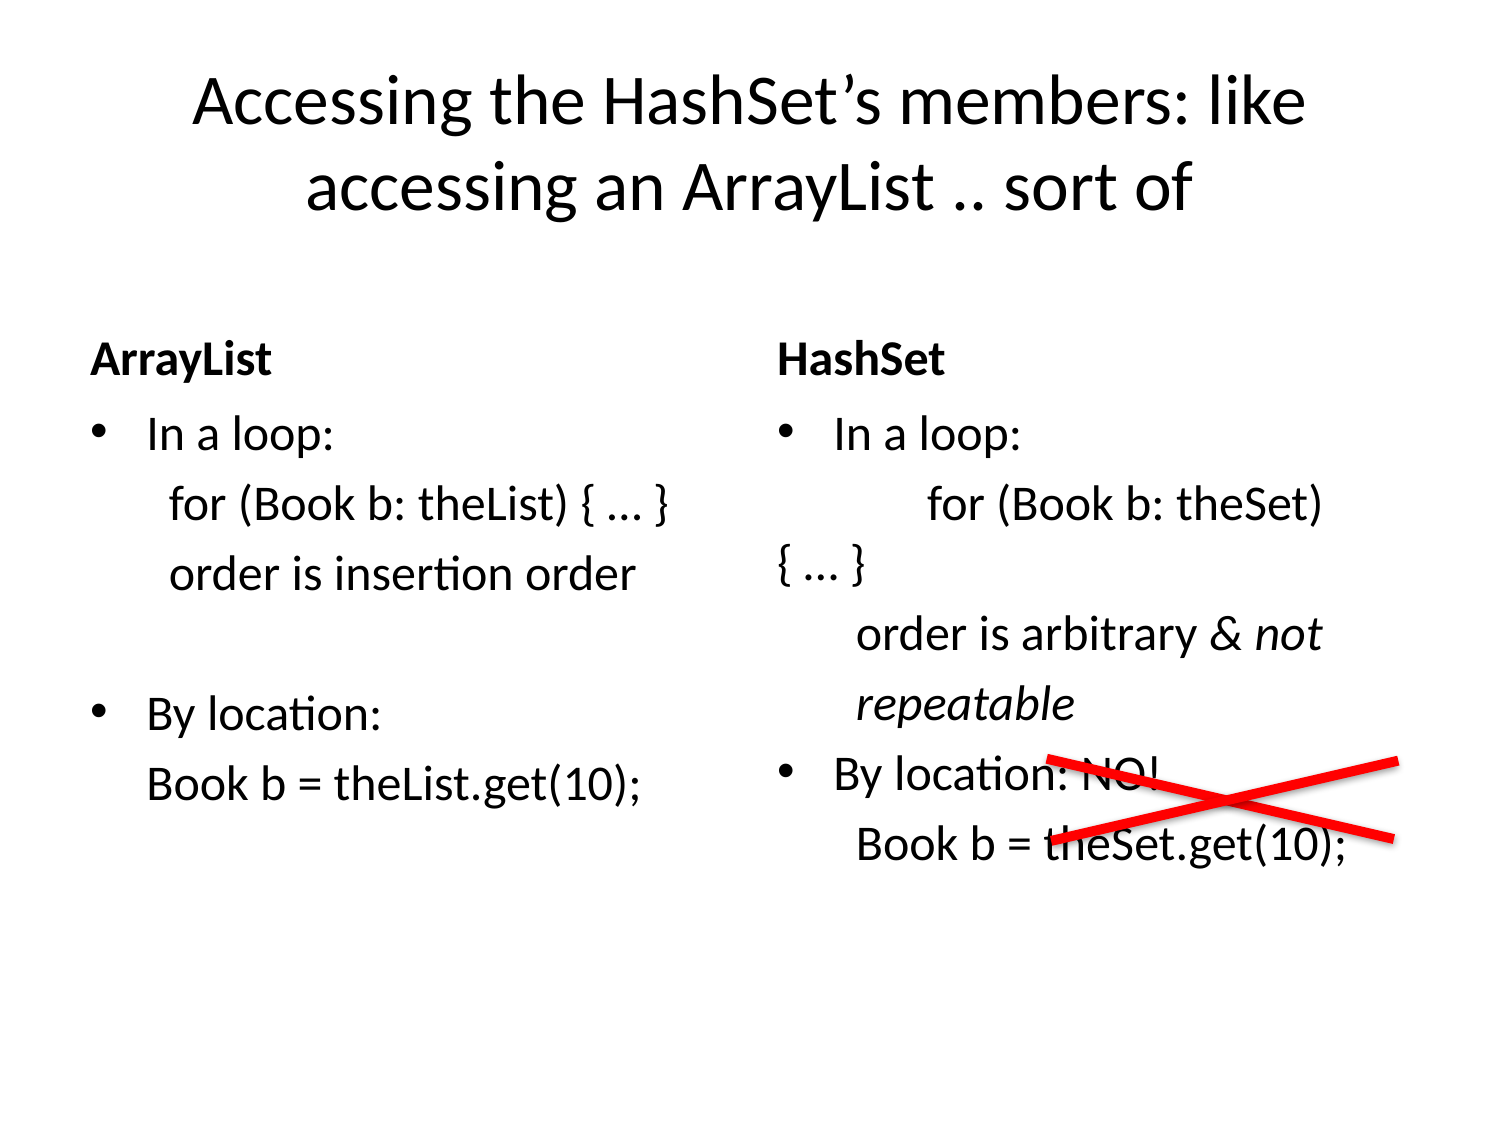

# Accessing the HashSet’s members: like accessing an ArrayList .. sort of
ArrayList
HashSet
In a loop:
       for (Book b: theList) { … }
       order is insertion order

By location:
     Book b = theList.get(10);

In a loop:
	for (Book b: theSet) { … }
       order is arbitrary & not
       repeatable
By location: NO!
       Book b = theSet.get(10);